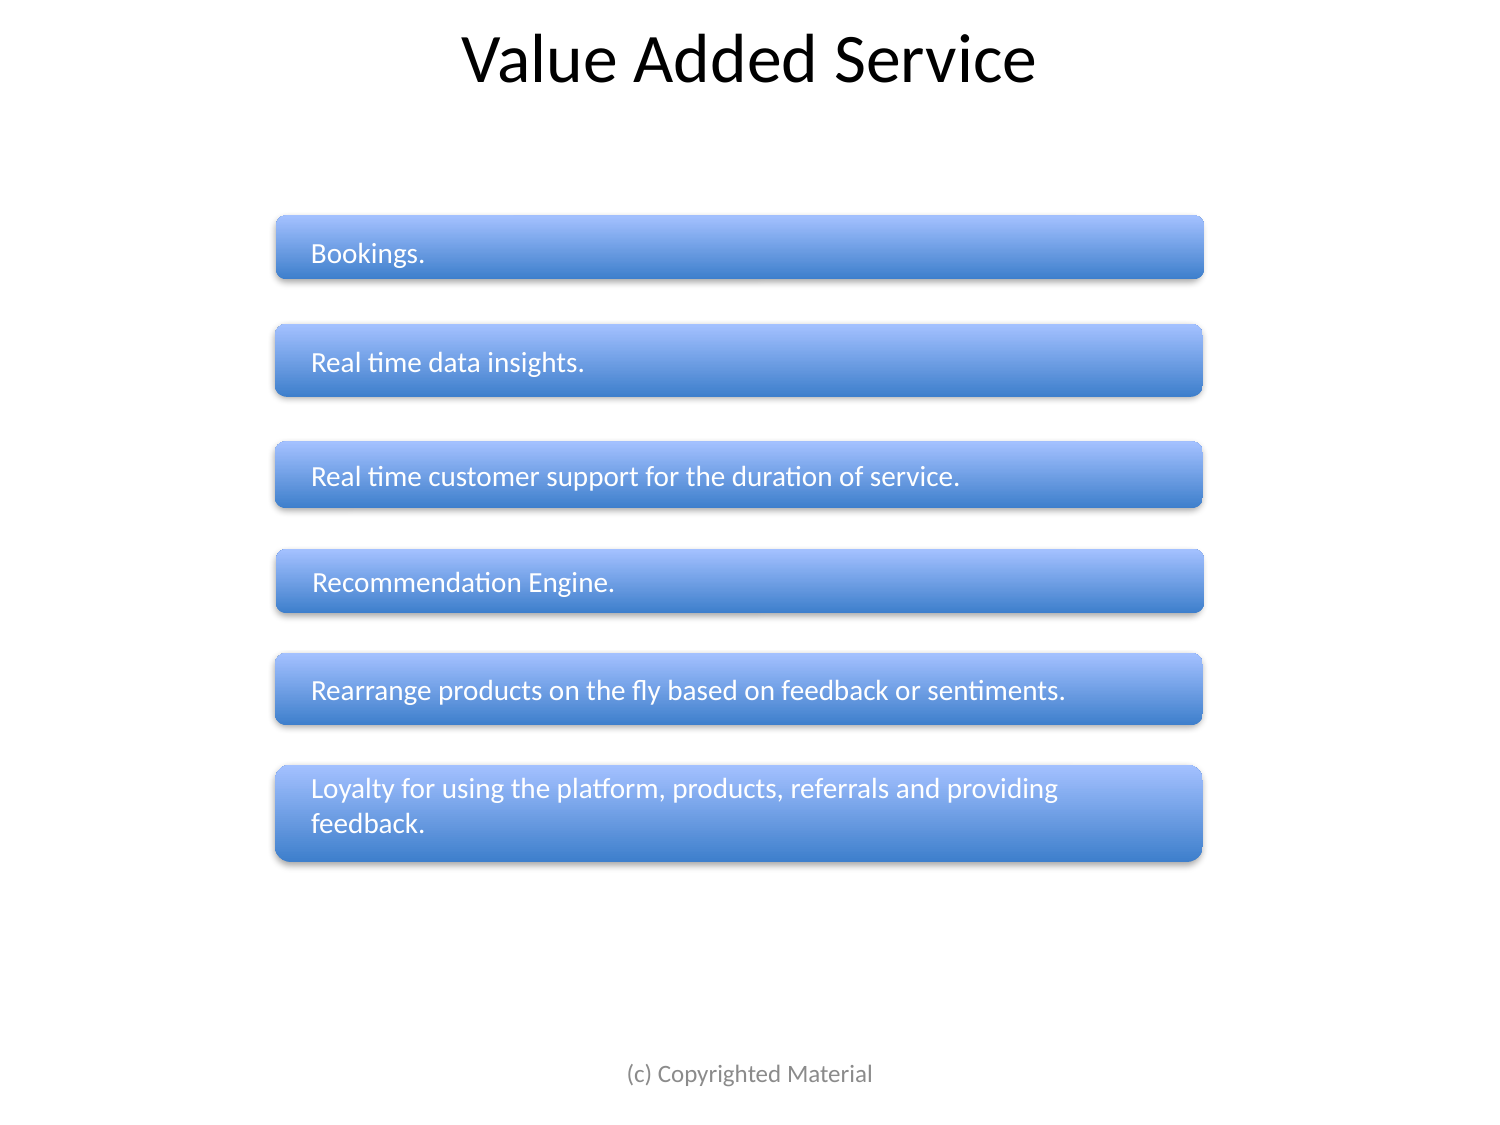

# Value Added Service
  Bookings.

Real time data insights.

Real time customer support for the duration of service.

Recommendation Engine.

Rearrange products on the fly based on feedback or sentiments.

Loyalty for using the platform, products, referrals and providing feedback.
(c) Copyrighted Material